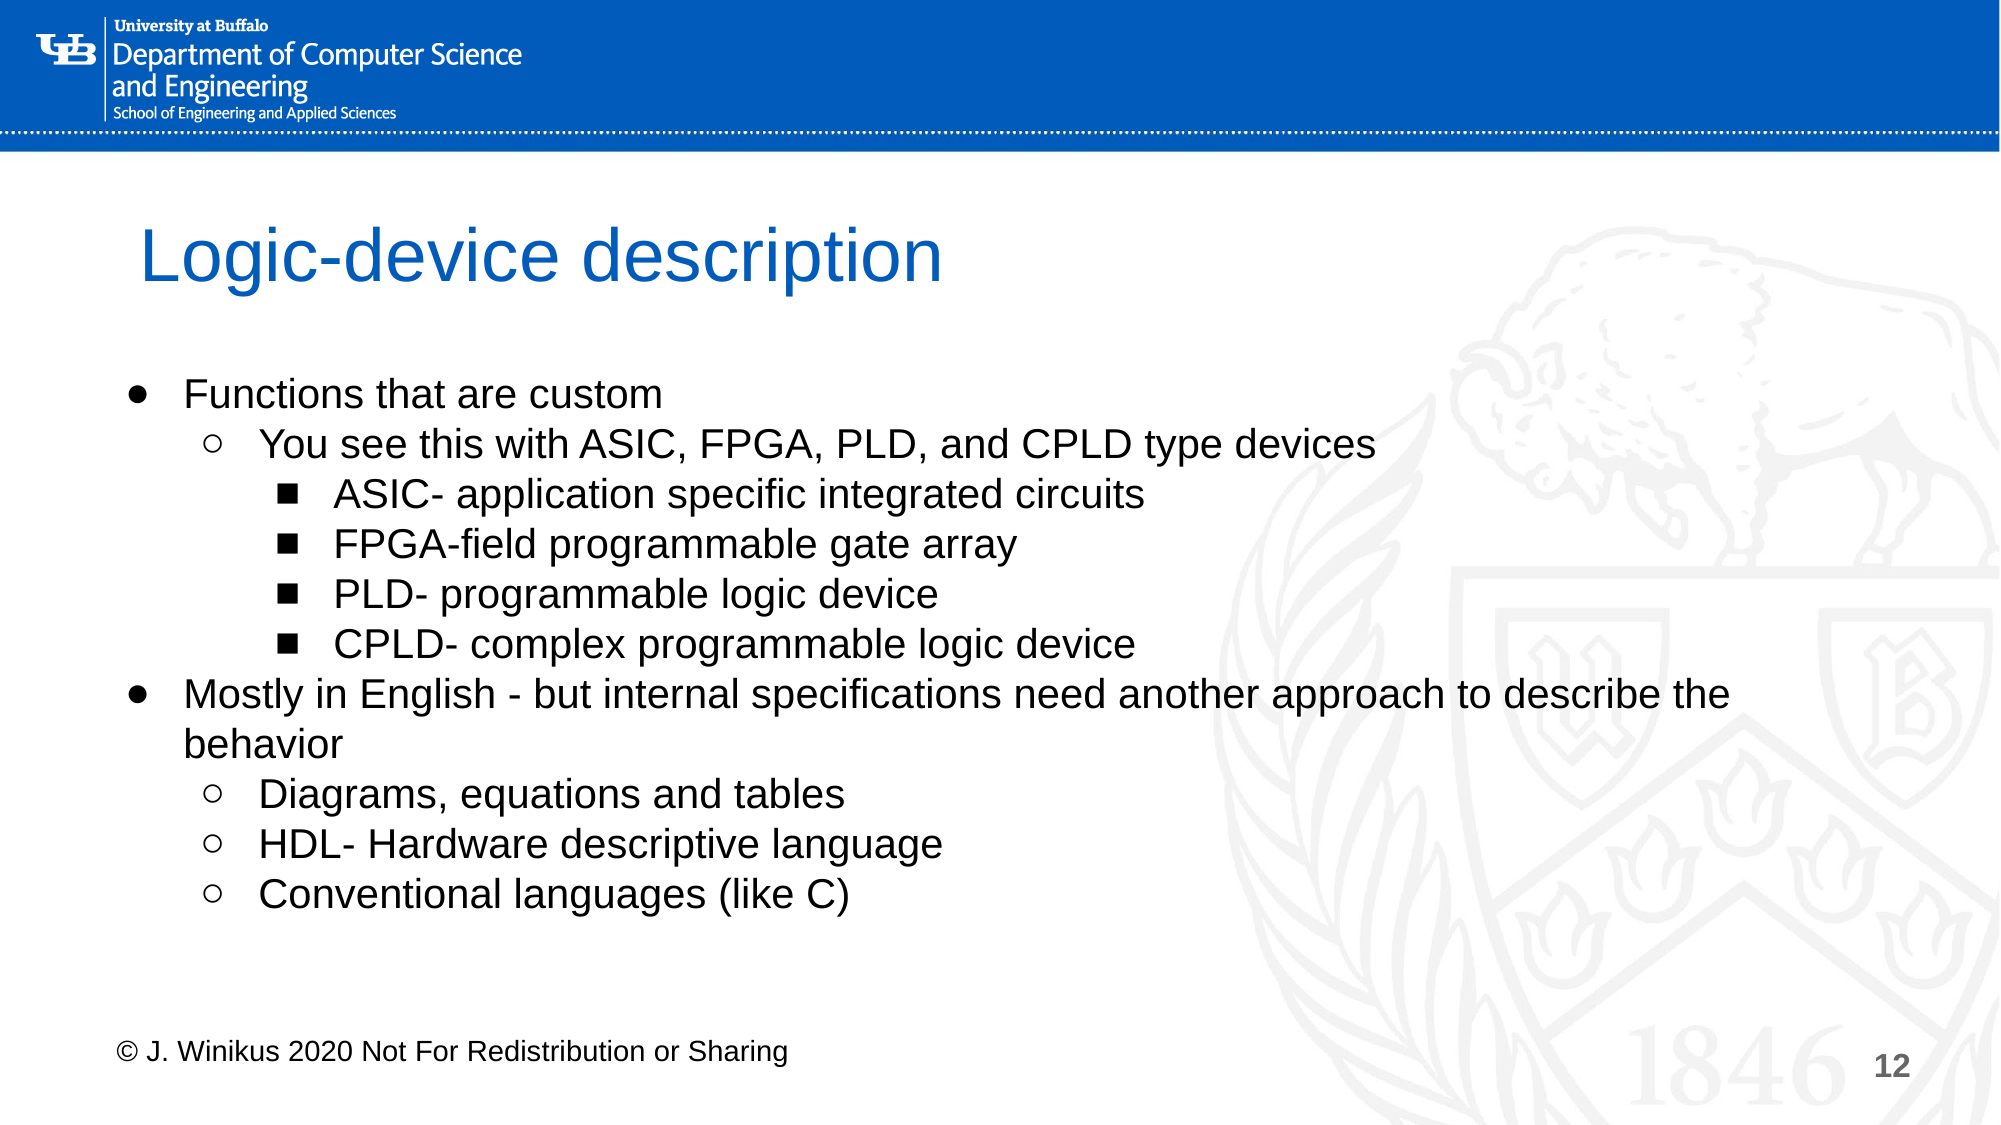

# Logic-device description
Functions that are custom
You see this with ASIC, FPGA, PLD, and CPLD type devices
ASIC- application specific integrated circuits
FPGA-field programmable gate array
PLD- programmable logic device
CPLD- complex programmable logic device
Mostly in English - but internal specifications need another approach to describe the behavior
Diagrams, equations and tables
HDL- Hardware descriptive language
Conventional languages (like C)